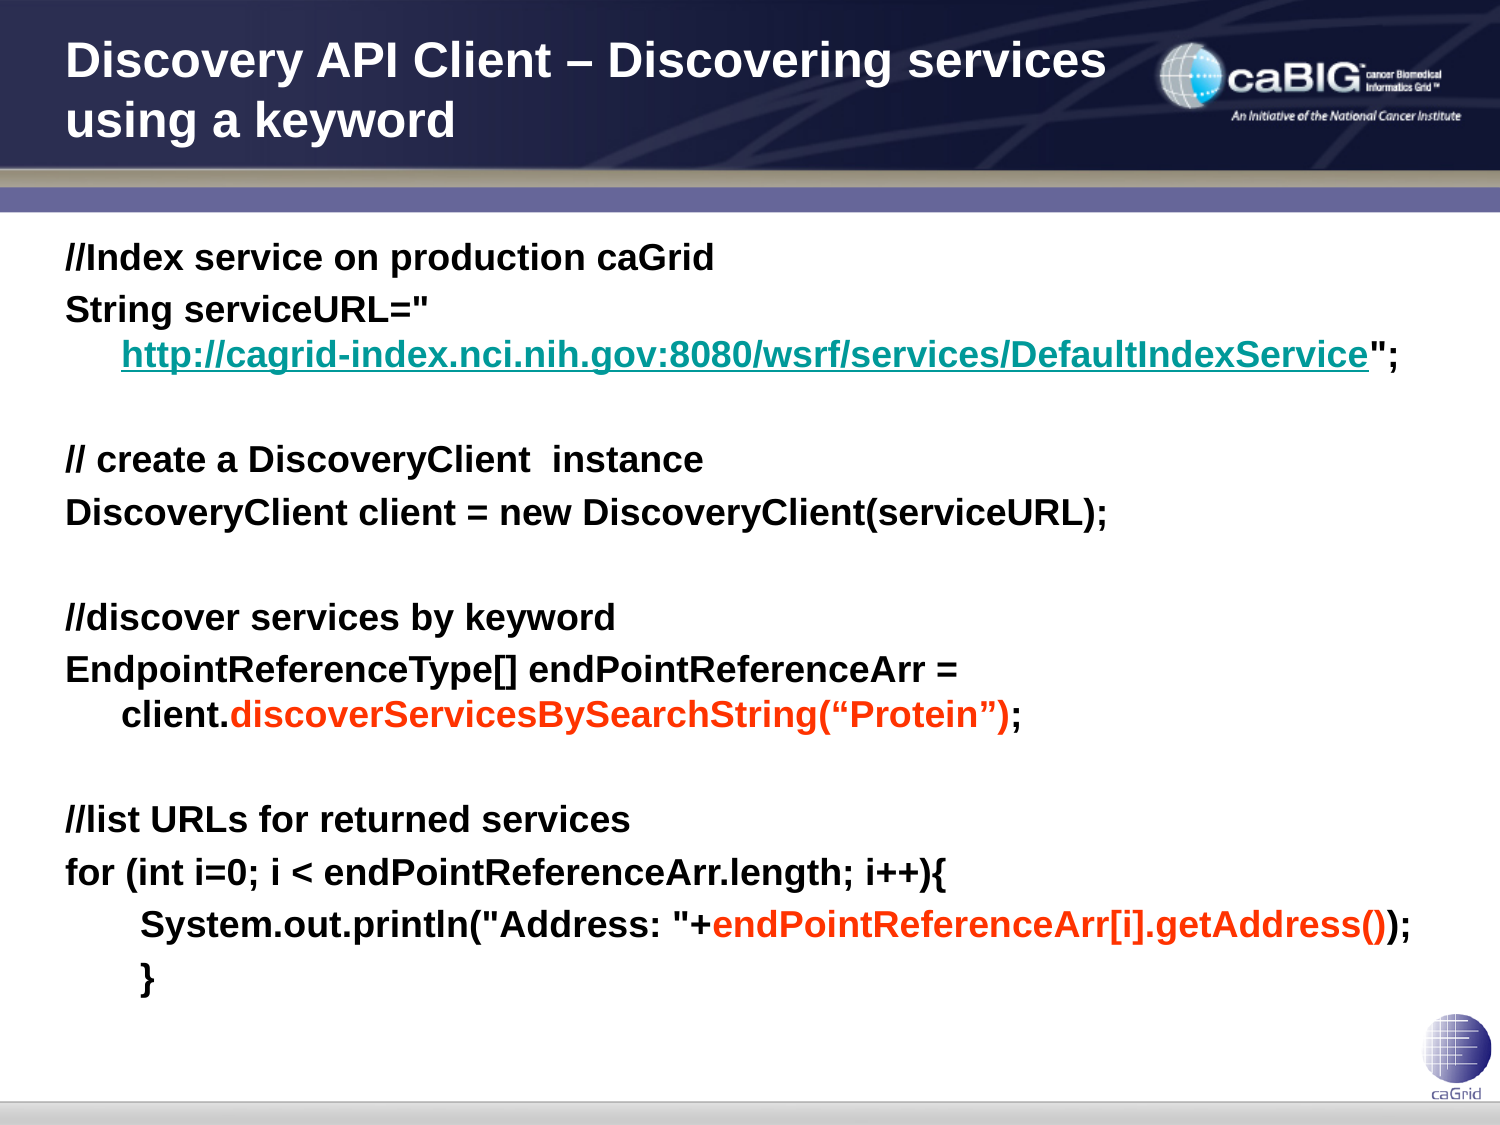

# Discovery API Client – Discovering services using a keyword
//Index service on production caGrid
String serviceURL="http://cagrid-index.nci.nih.gov:8080/wsrf/services/DefaultIndexService";

// create a DiscoveryClient  instance
DiscoveryClient client = new DiscoveryClient(serviceURL);

//discover services by keyword
EndpointReferenceType[] endPointReferenceArr = client.discoverServicesBySearchString(“Protein”);

//list URLs for returned services
for (int i=0; i < endPointReferenceArr.length; i++){
System.out.println("Address: "+endPointReferenceArr[i].getAddress());
}